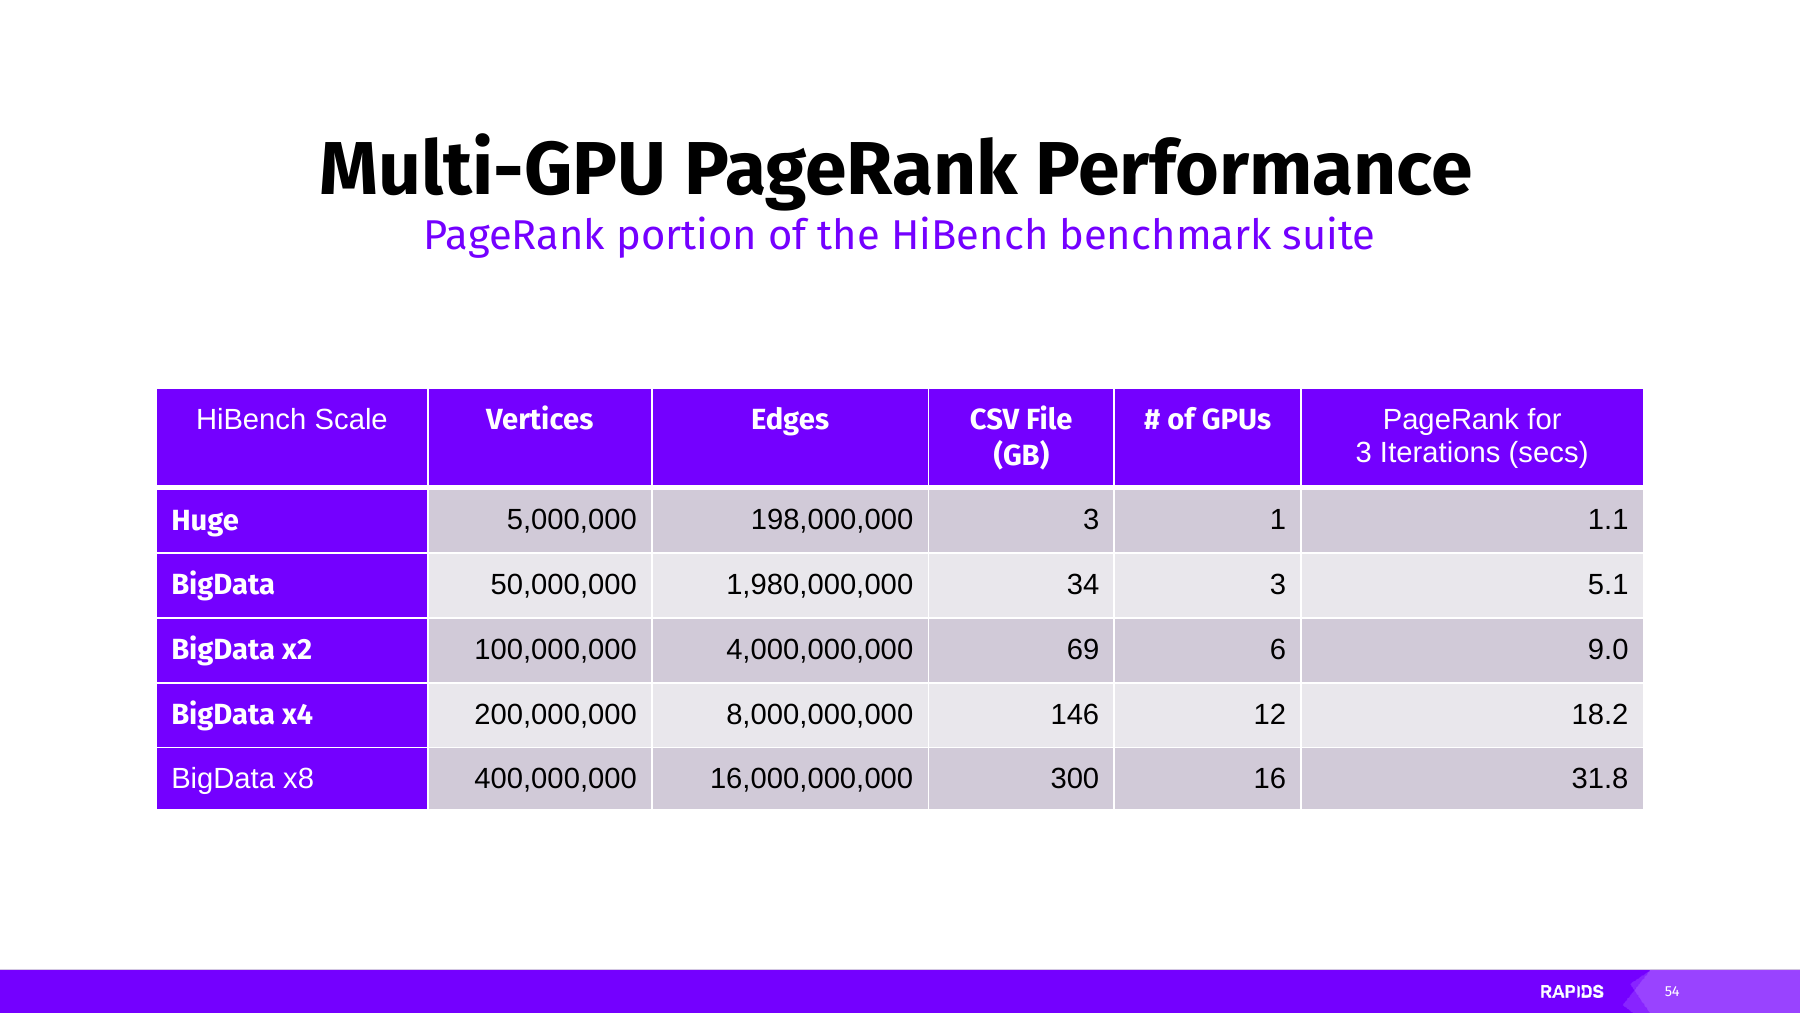

# Multi-GPU PageRank Performance
PageRank portion of the HiBench benchmark suite
| HiBench Scale | Vertices | Edges | CSV File (GB) | # of GPUs | PageRank for 3 Iterations (secs) |
| --- | --- | --- | --- | --- | --- |
| Huge | 5,000,000 | 198,000,000 | 3 | 1 | 1.1 |
| BigData | 50,000,000 | 1,980,000,000 | 34 | 3 | 5.1 |
| BigData x2 | 100,000,000 | 4,000,000,000 | 69 | 6 | 9.0 |
| BigData x4 | 200,000,000 | 8,000,000,000 | 146 | 12 | 18.2 |
| BigData x8 | 400,000,000 | 16,000,000,000 | 300 | 16 | 31.8 |